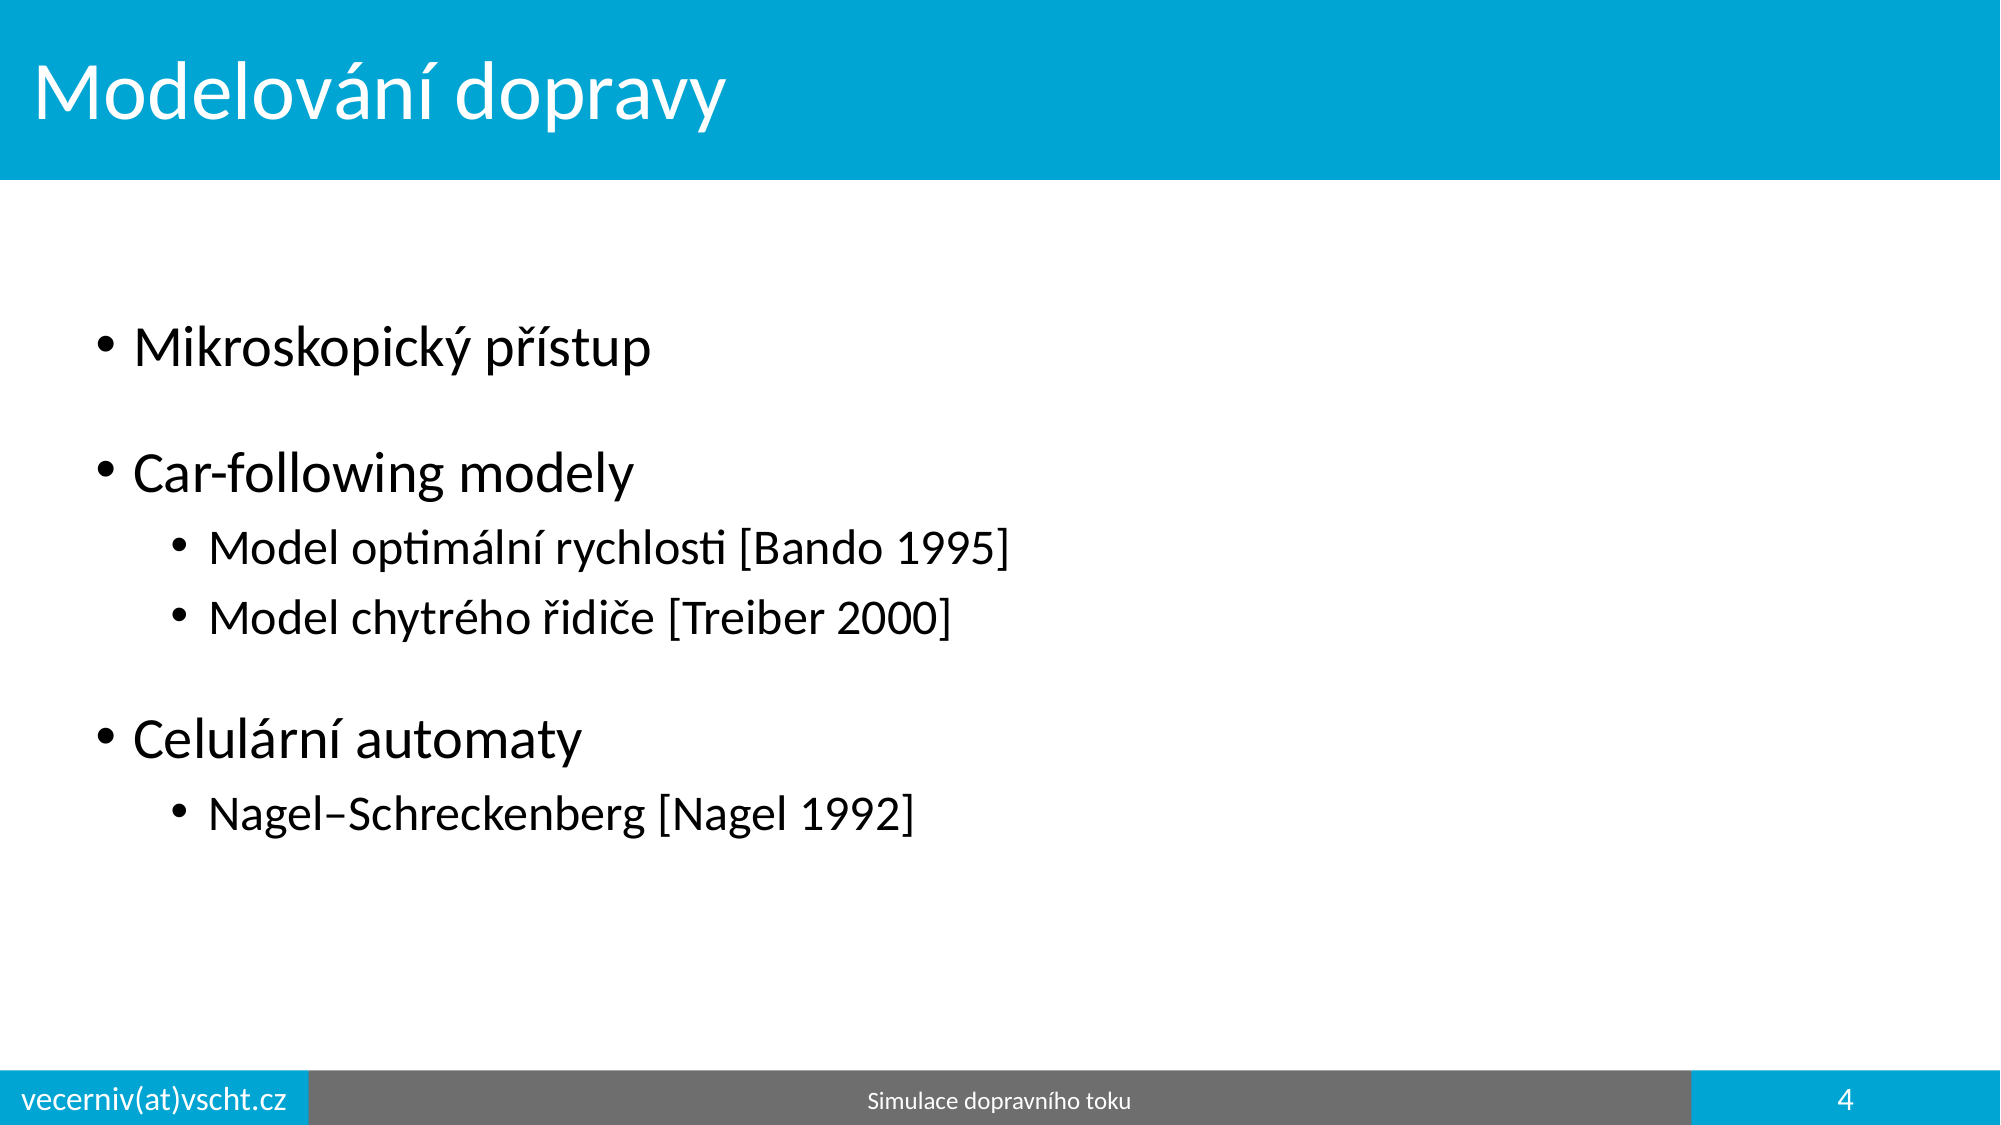

Modelování dopravy
Mikroskopický přístup
Car-following modely
Model optimální rychlosti [Bando 1995]
Model chytrého řidiče [Treiber 2000]
Celulární automaty
Nagel­­–Schreckenberg [Nagel 1992]
vecerniv(at)vscht.cz
Simulace dopravního toku
4
email
kubickovl@vscht.cz